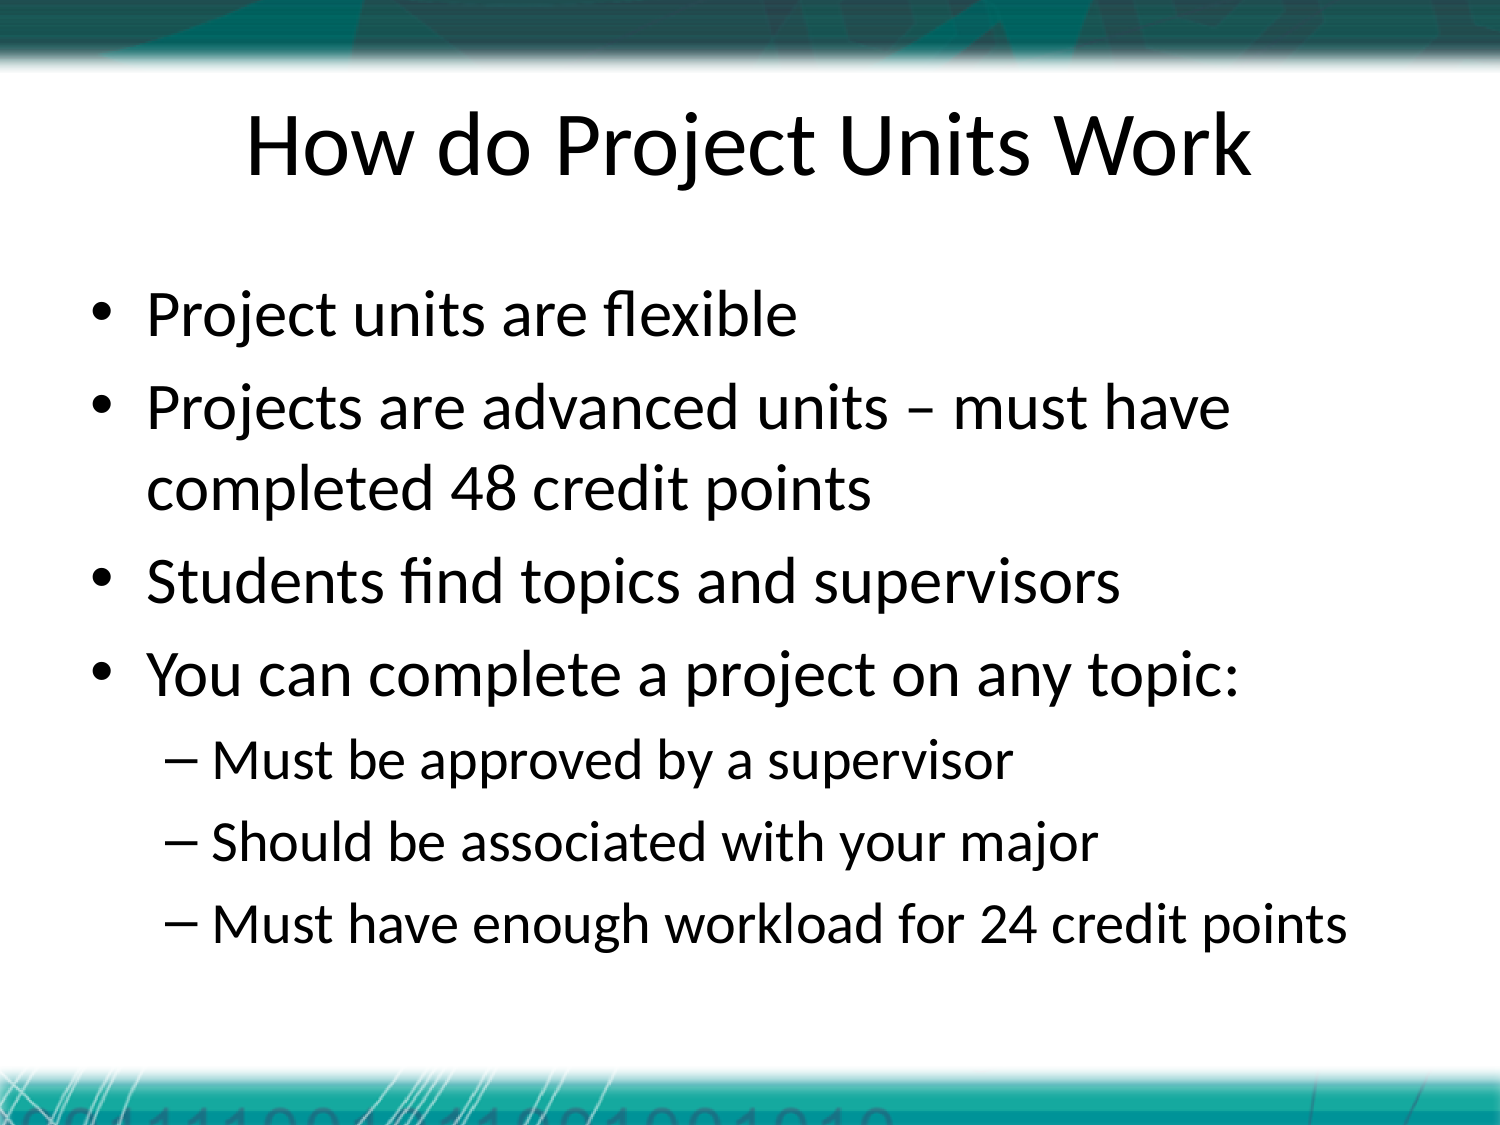

# How do Project Units Work
Project units are flexible
Projects are advanced units – must have completed 48 credit points
Students find topics and supervisors
You can complete a project on any topic:
Must be approved by a supervisor
Should be associated with your major
Must have enough workload for 24 credit points